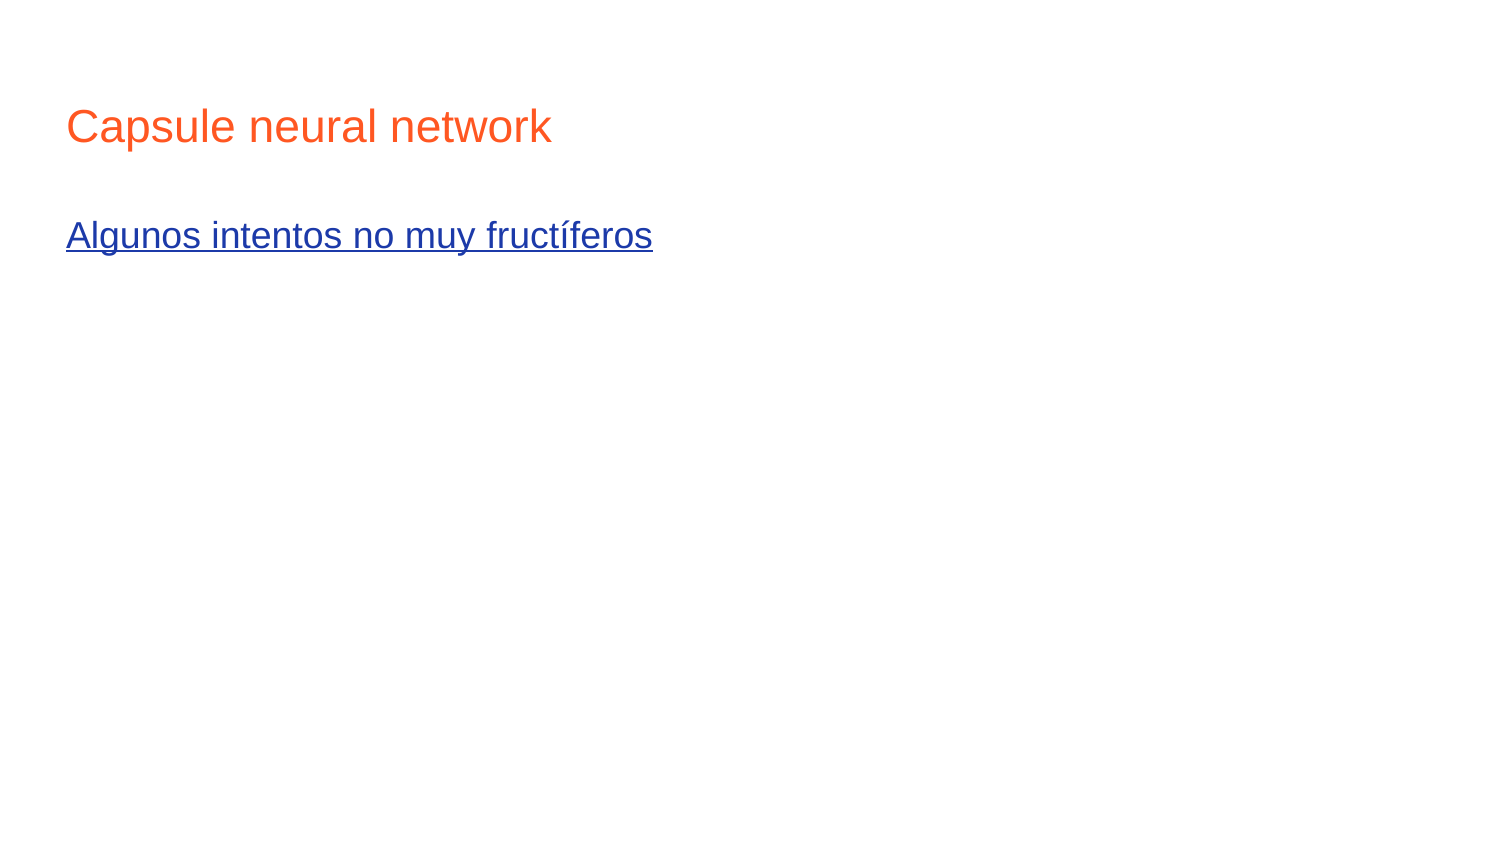

# Capsule neural network

Algunos intentos no muy fructíferos